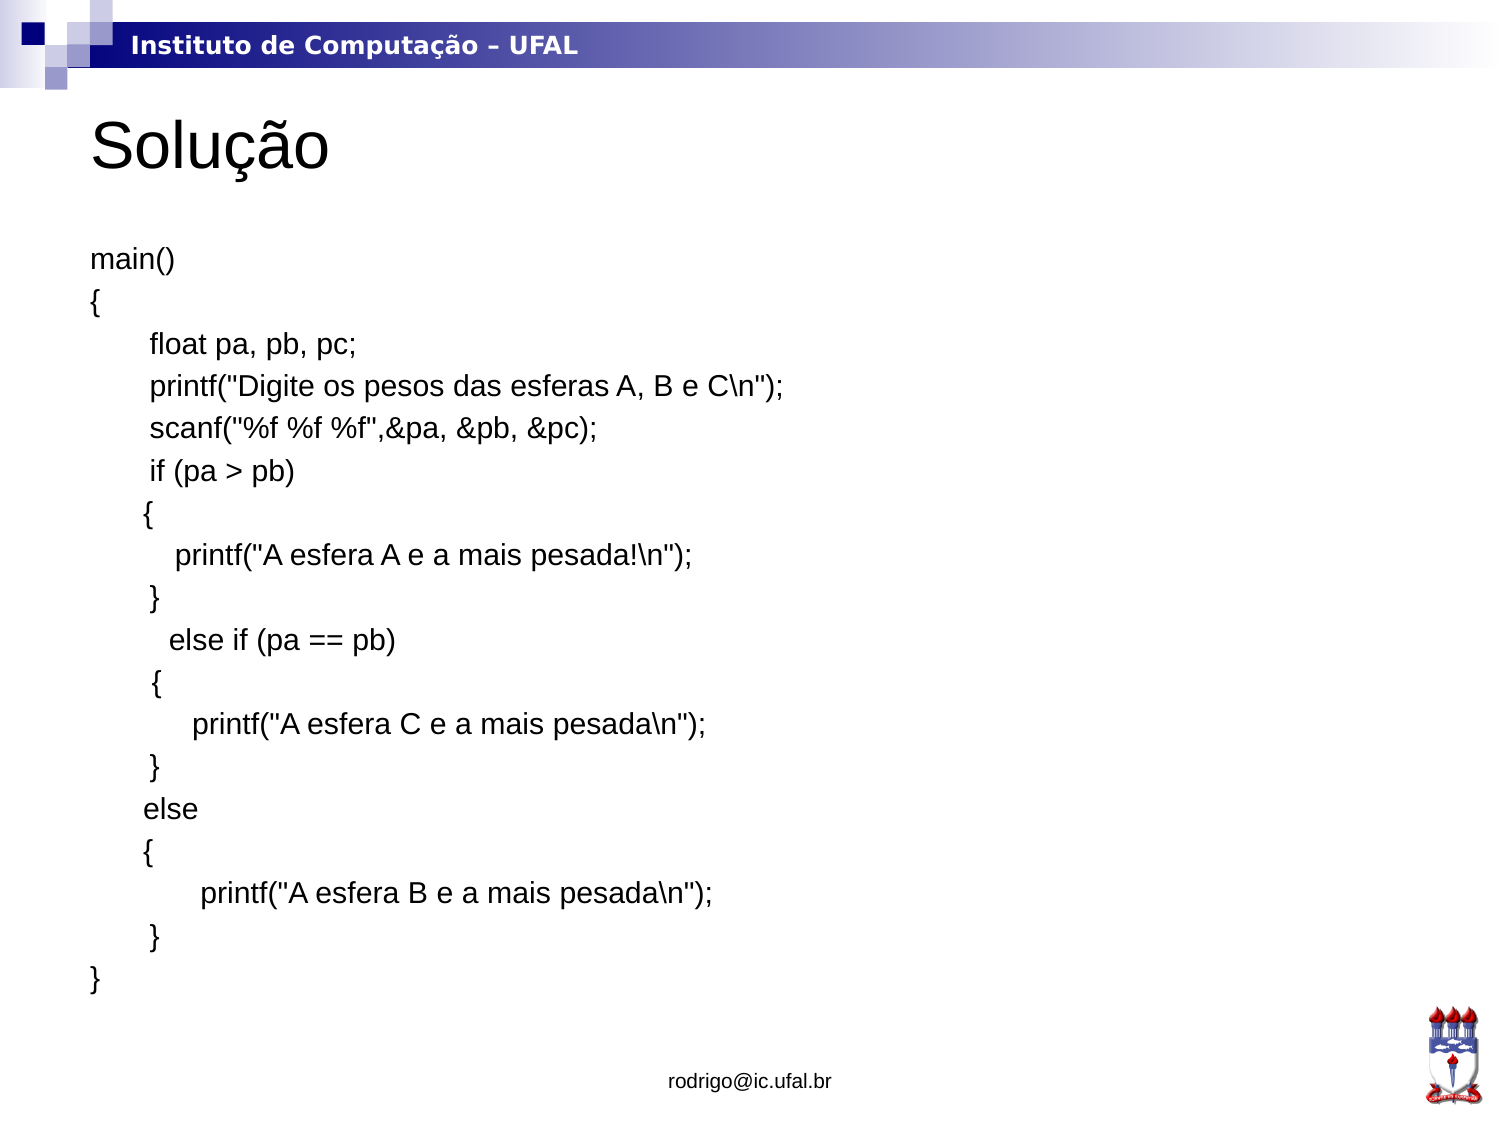

# Solução
main()
{
       float pa, pb, pc;
       printf("Digite os pesos das esferas A, B e C\n");
       scanf("%f %f %f",&pa, &pb, &pc);
       if (pa > pb)
	{
          printf("A esfera A e a mais pesada!\n");
       }
	   else if (pa == pb)
	 {
            printf("A esfera C e a mais pesada\n");
       }
	else
	{
             printf("A esfera B e a mais pesada\n");
       }
}
rodrigo@ic.ufal.br